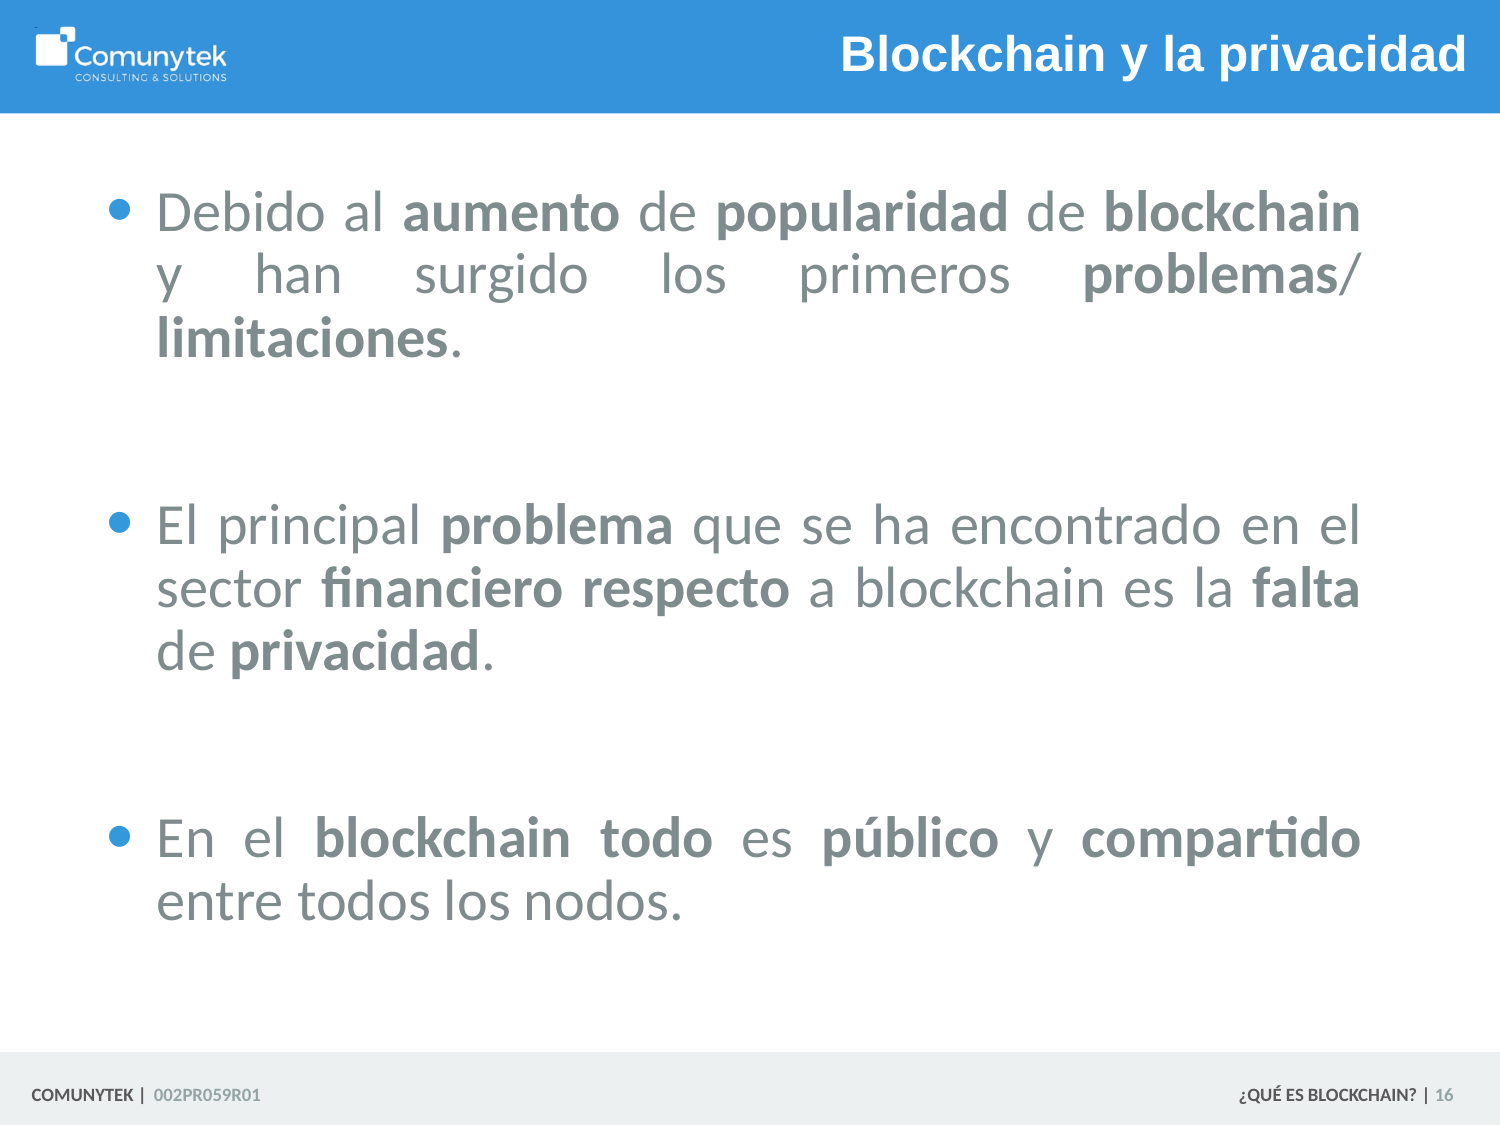

# Blockchain y la privacidad
Debido al aumento de popularidad de blockchain y han surgido los primeros problemas/ limitaciones.

El principal problema que se ha encontrado en el sector financiero respecto a blockchain es la falta de privacidad.

En el blockchain todo es público y compartido entre todos los nodos.

 16